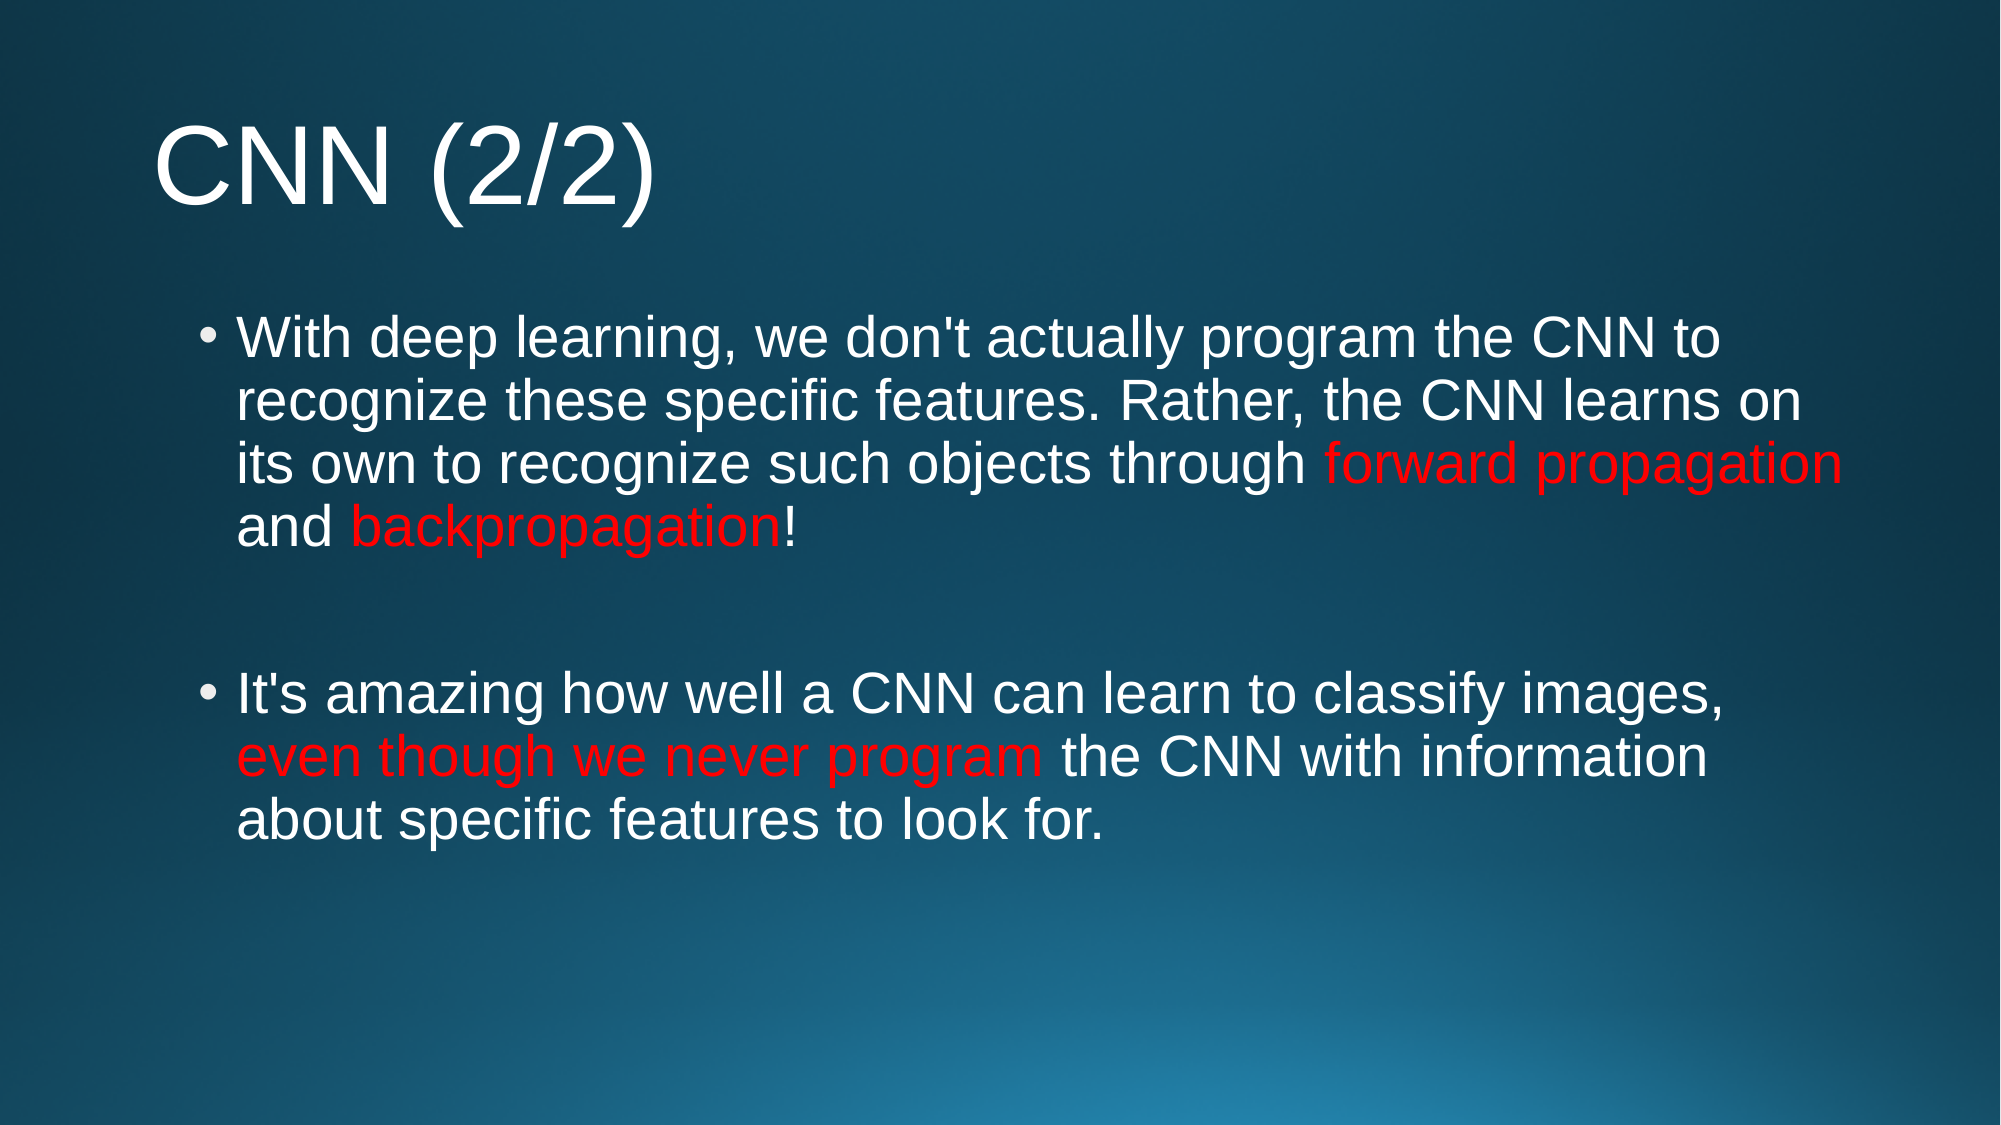

# CNN (2/2)
With deep learning, we don't actually program the CNN to recognize these specific features. Rather, the CNN learns on its own to recognize such objects through forward propagation and backpropagation!

It's amazing how well a CNN can learn to classify images, even though we never program the CNN with information about specific features to look for.